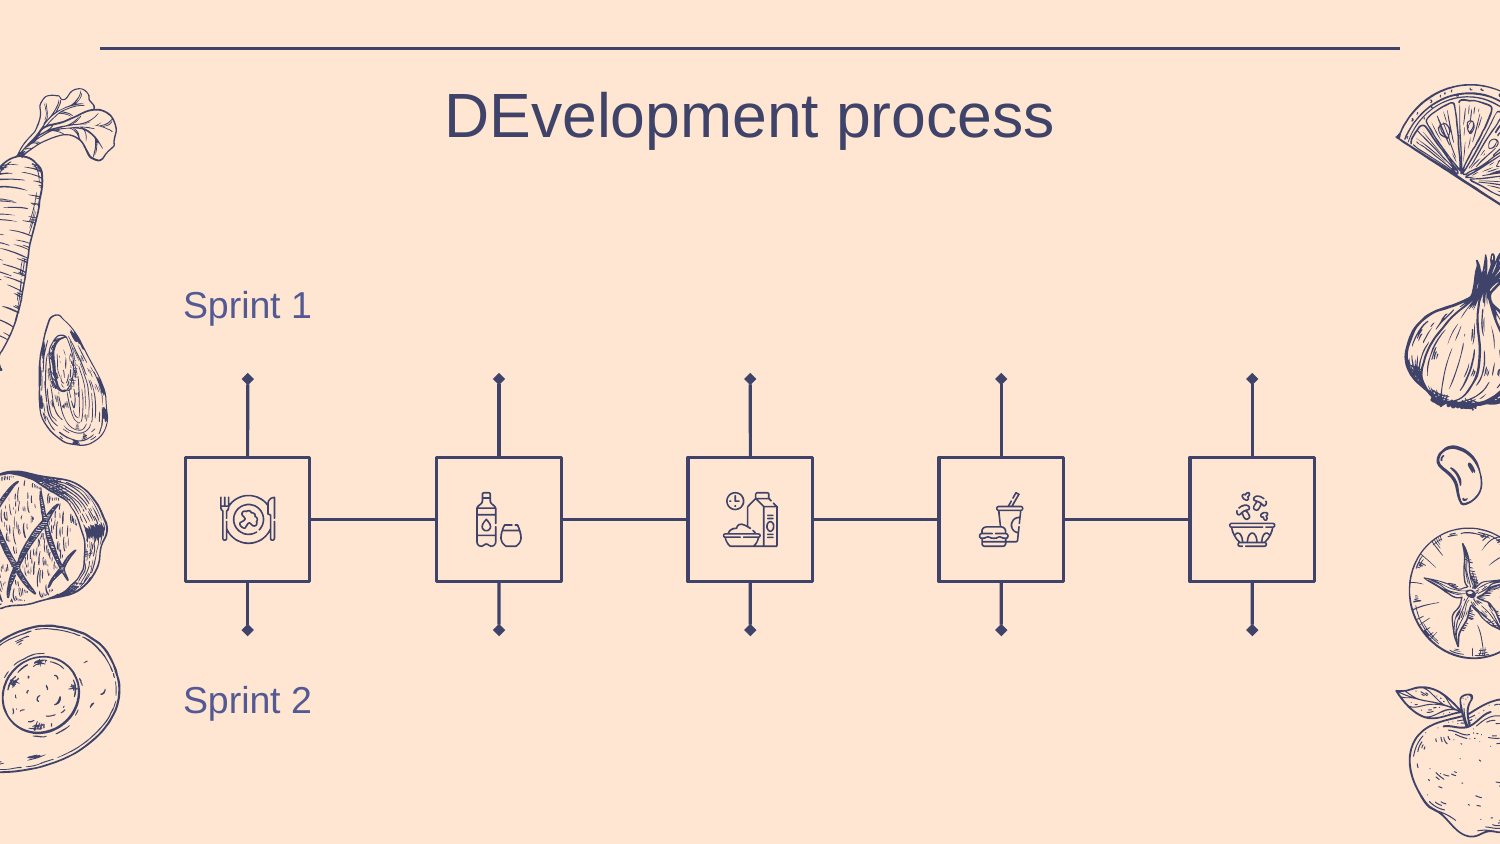

# DEvelopment process
Sprint 1

Sprint 2